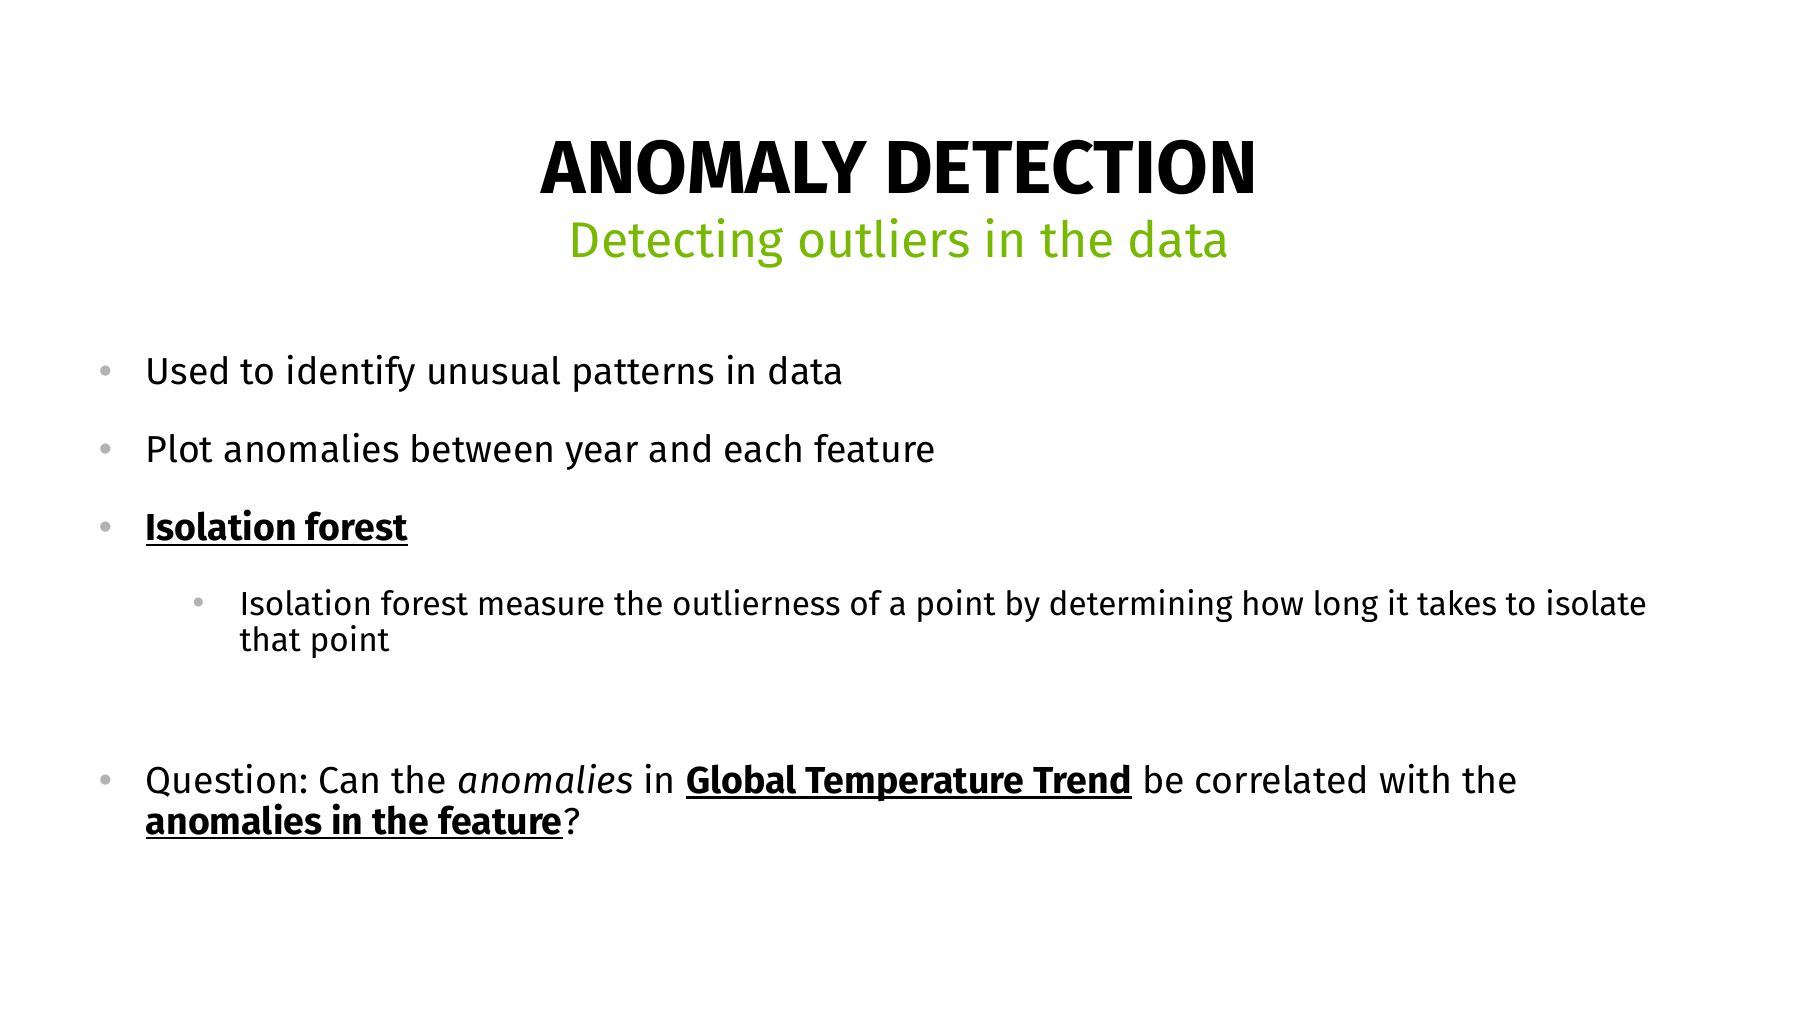

# Anomaly detection
Detecting outliers in the data
Used to identify unusual patterns in data
Plot anomalies between year and each feature
Isolation forest
Isolation forest measure the outlierness of a point by determining how long it takes to isolate that point

Question: Can the anomalies in Global Temperature Trend be correlated with the anomalies in the feature?